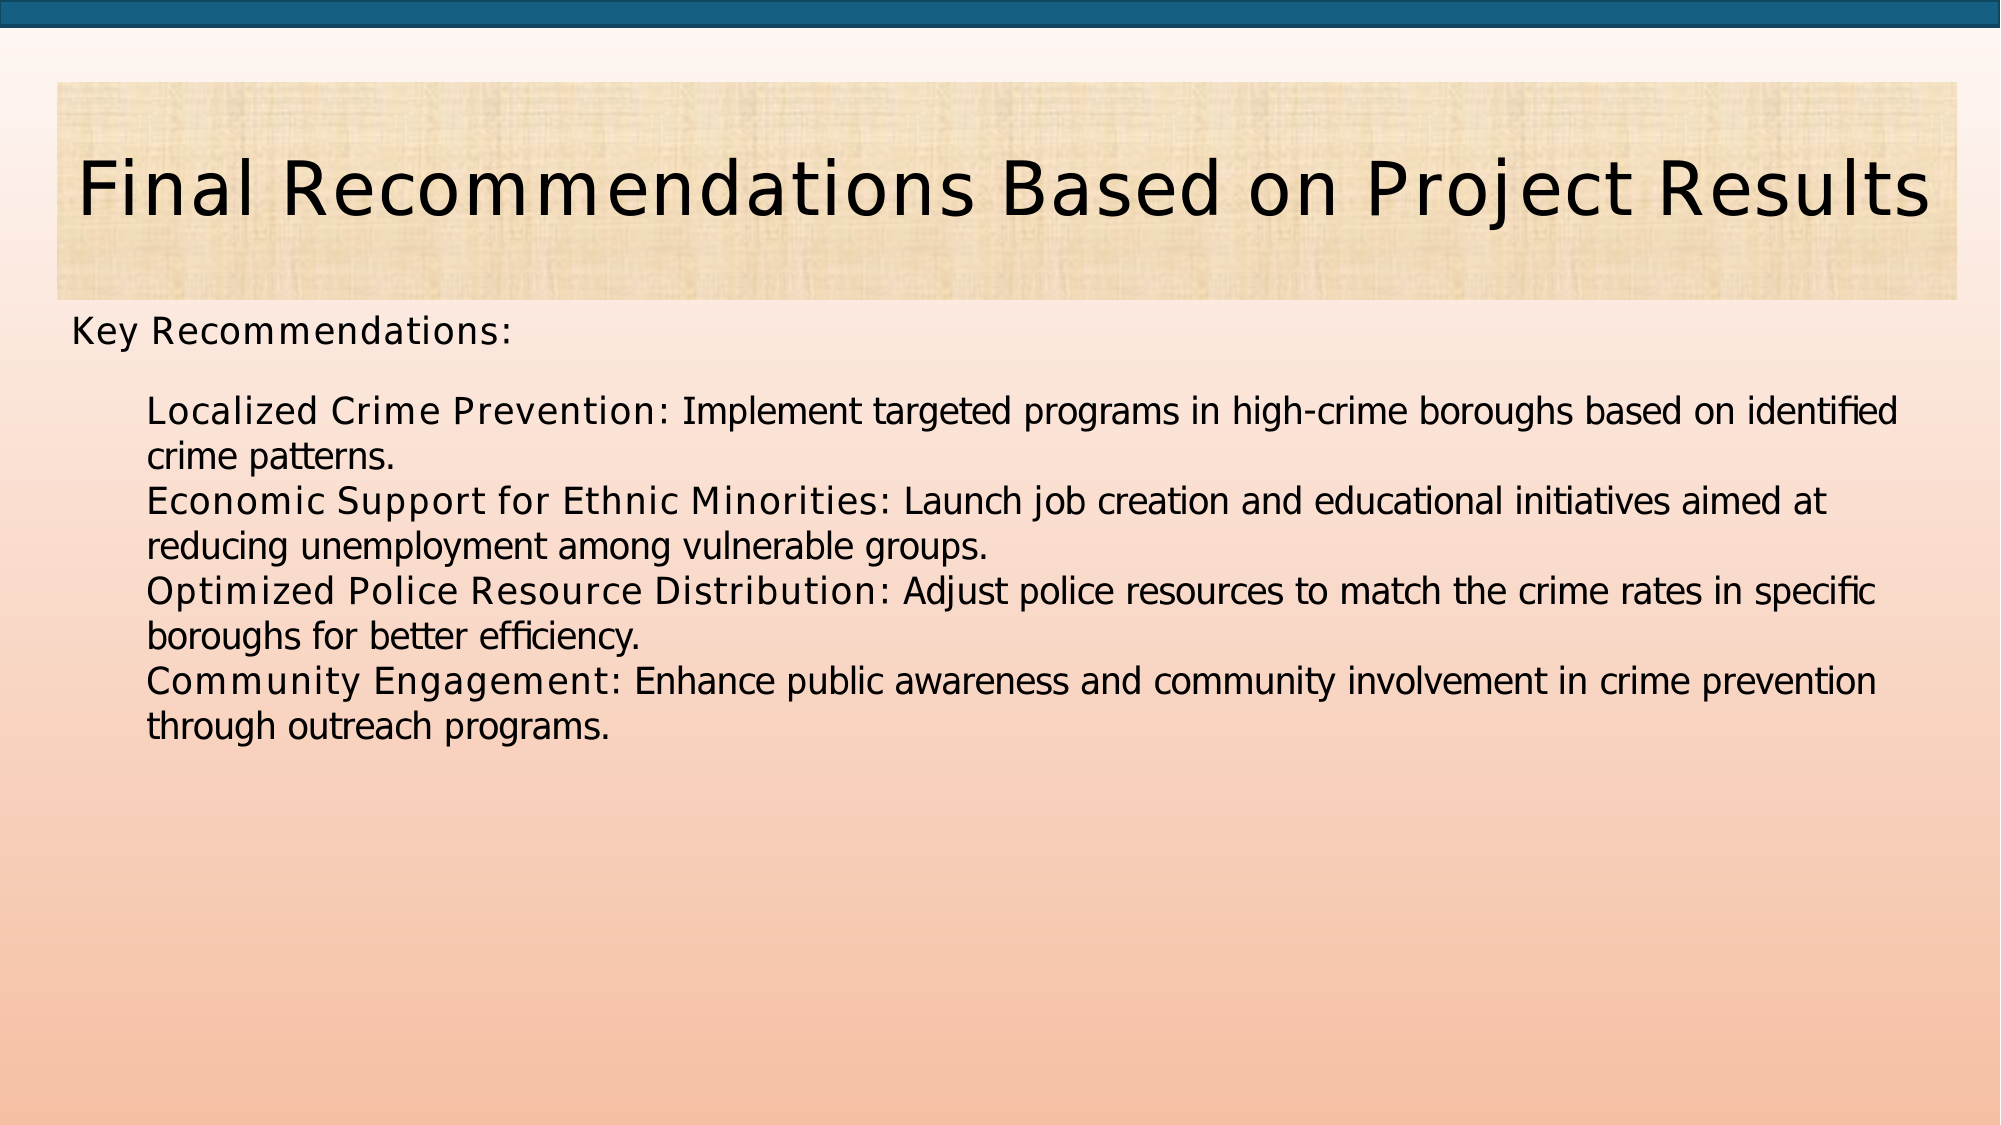

# Final Recommendations Based on Project Results
Key Recommendations:

Localized Crime Prevention: Implement targeted programs in high-crime boroughs based on identified crime patterns.
Economic Support for Ethnic Minorities: Launch job creation and educational initiatives aimed at reducing unemployment among vulnerable groups.
Optimized Police Resource Distribution: Adjust police resources to match the crime rates in specific boroughs for better efficiency.
Community Engagement: Enhance public awareness and community involvement in crime prevention through outreach programs.